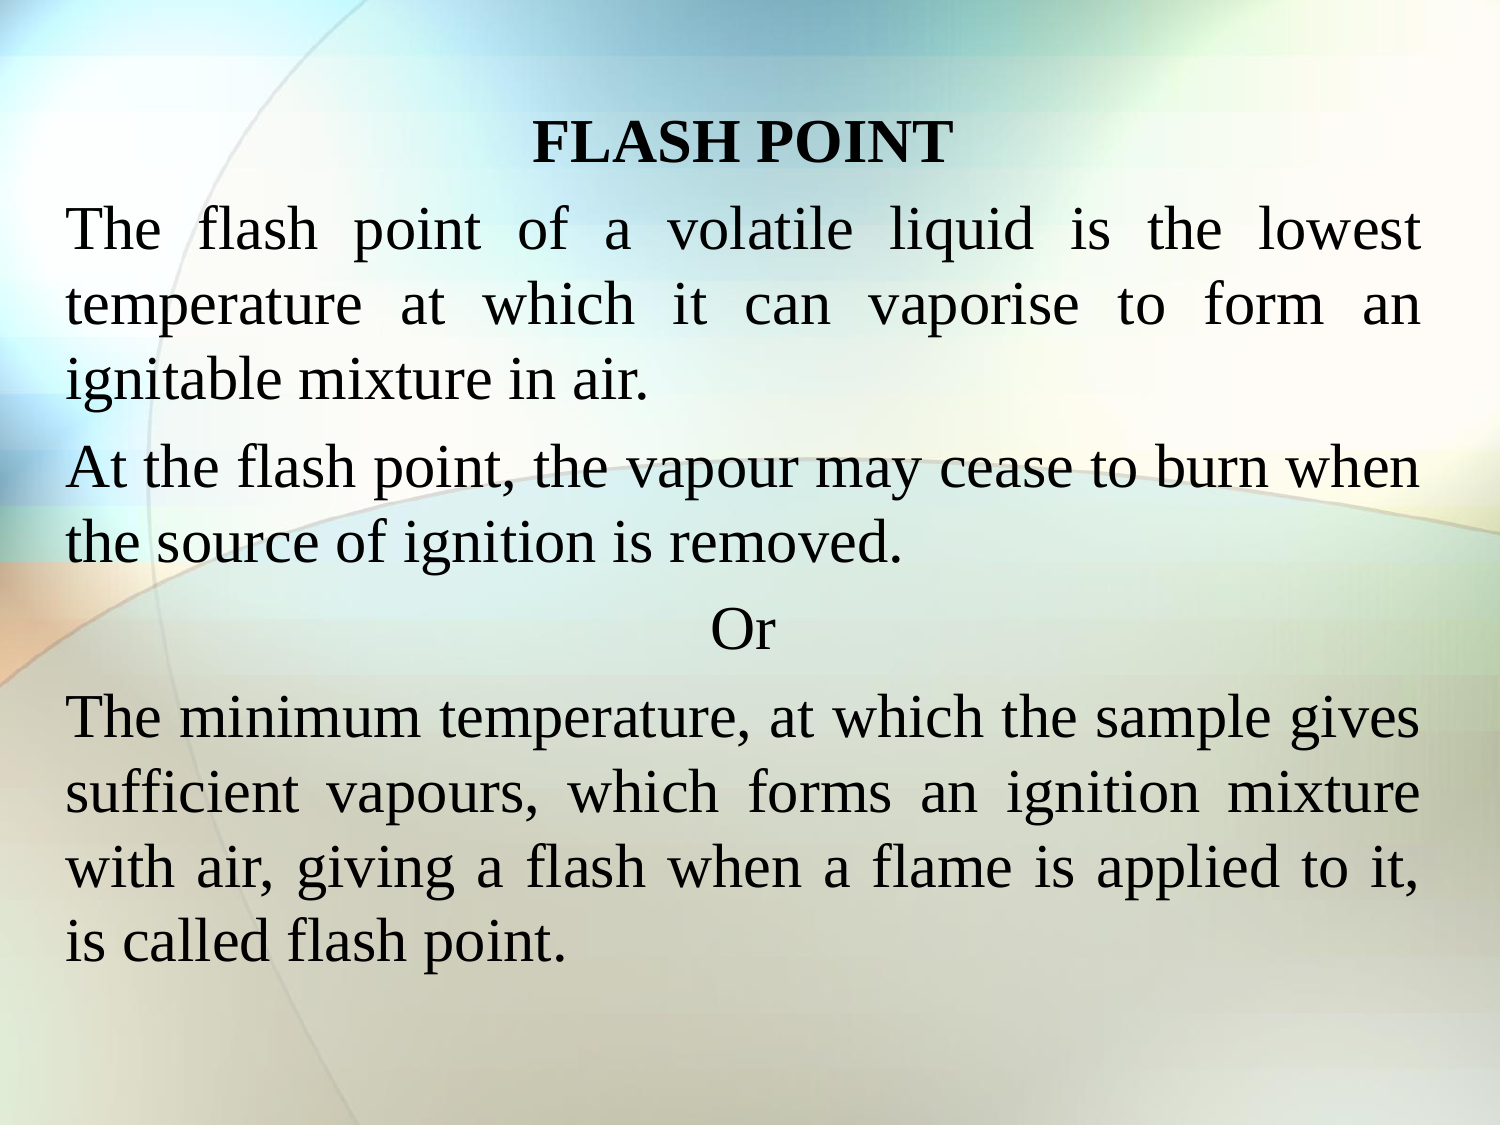

FLASH POINT
The flash point of a volatile liquid is the lowest temperature at which it can vaporise to form an ignitable mixture in air.
At the flash point, the vapour may cease to burn when the source of ignition is removed.
Or
The minimum temperature, at which the sample gives sufficient vapours, which forms an ignition mixture with air, giving a flash when a flame is applied to it, is called flash point.